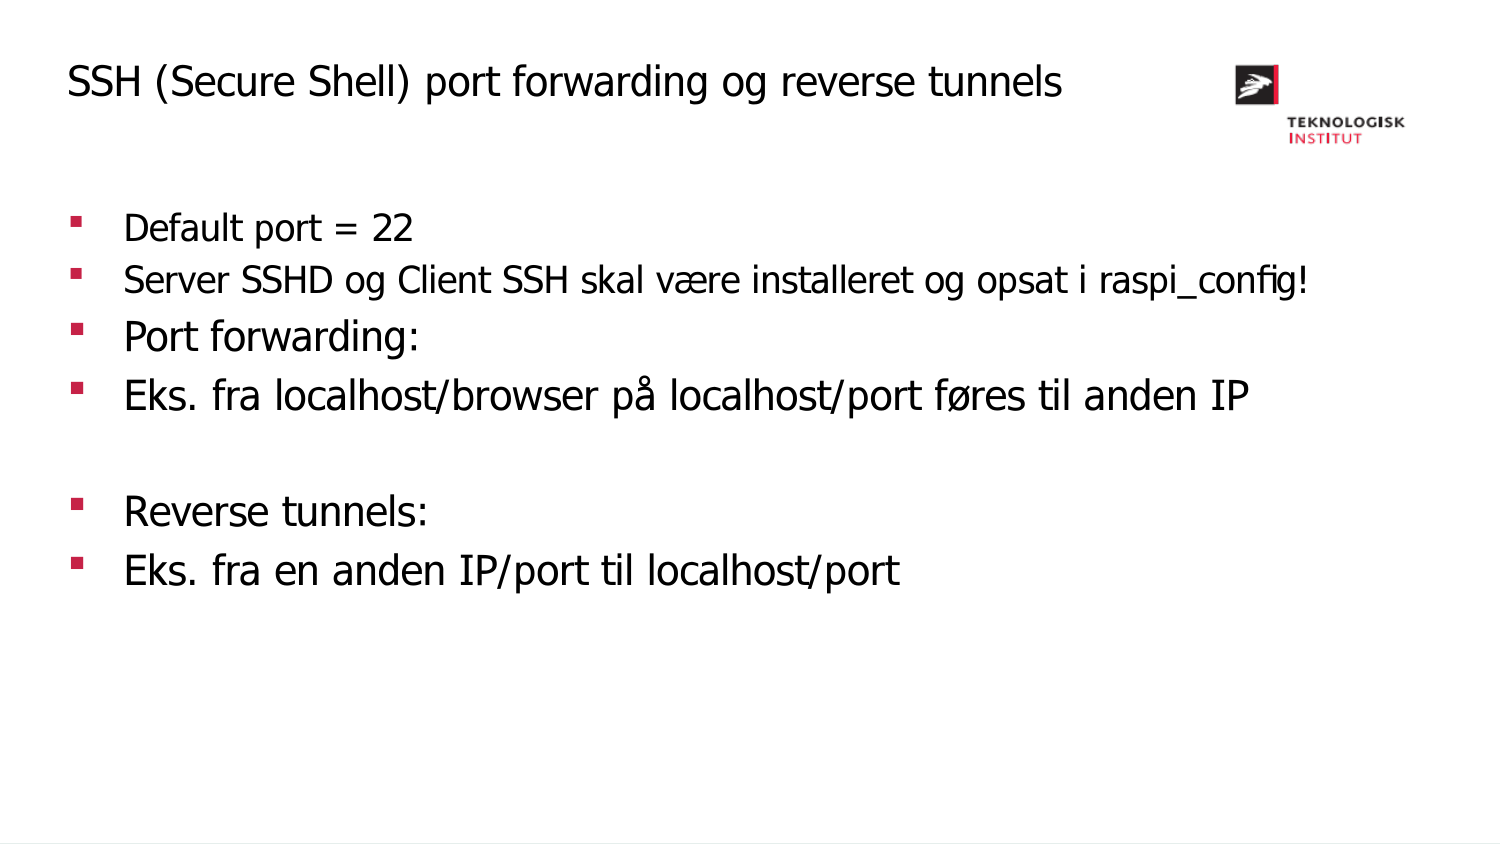

SSH (Secure Shell) port forwarding og reverse tunnels
Default port = 22
Server SSHD og Client SSH skal være installeret og opsat i raspi_config!
Port forwarding:
Eks. fra localhost/browser på localhost/port føres til anden IP

Reverse tunnels:
Eks. fra en anden IP/port til localhost/port